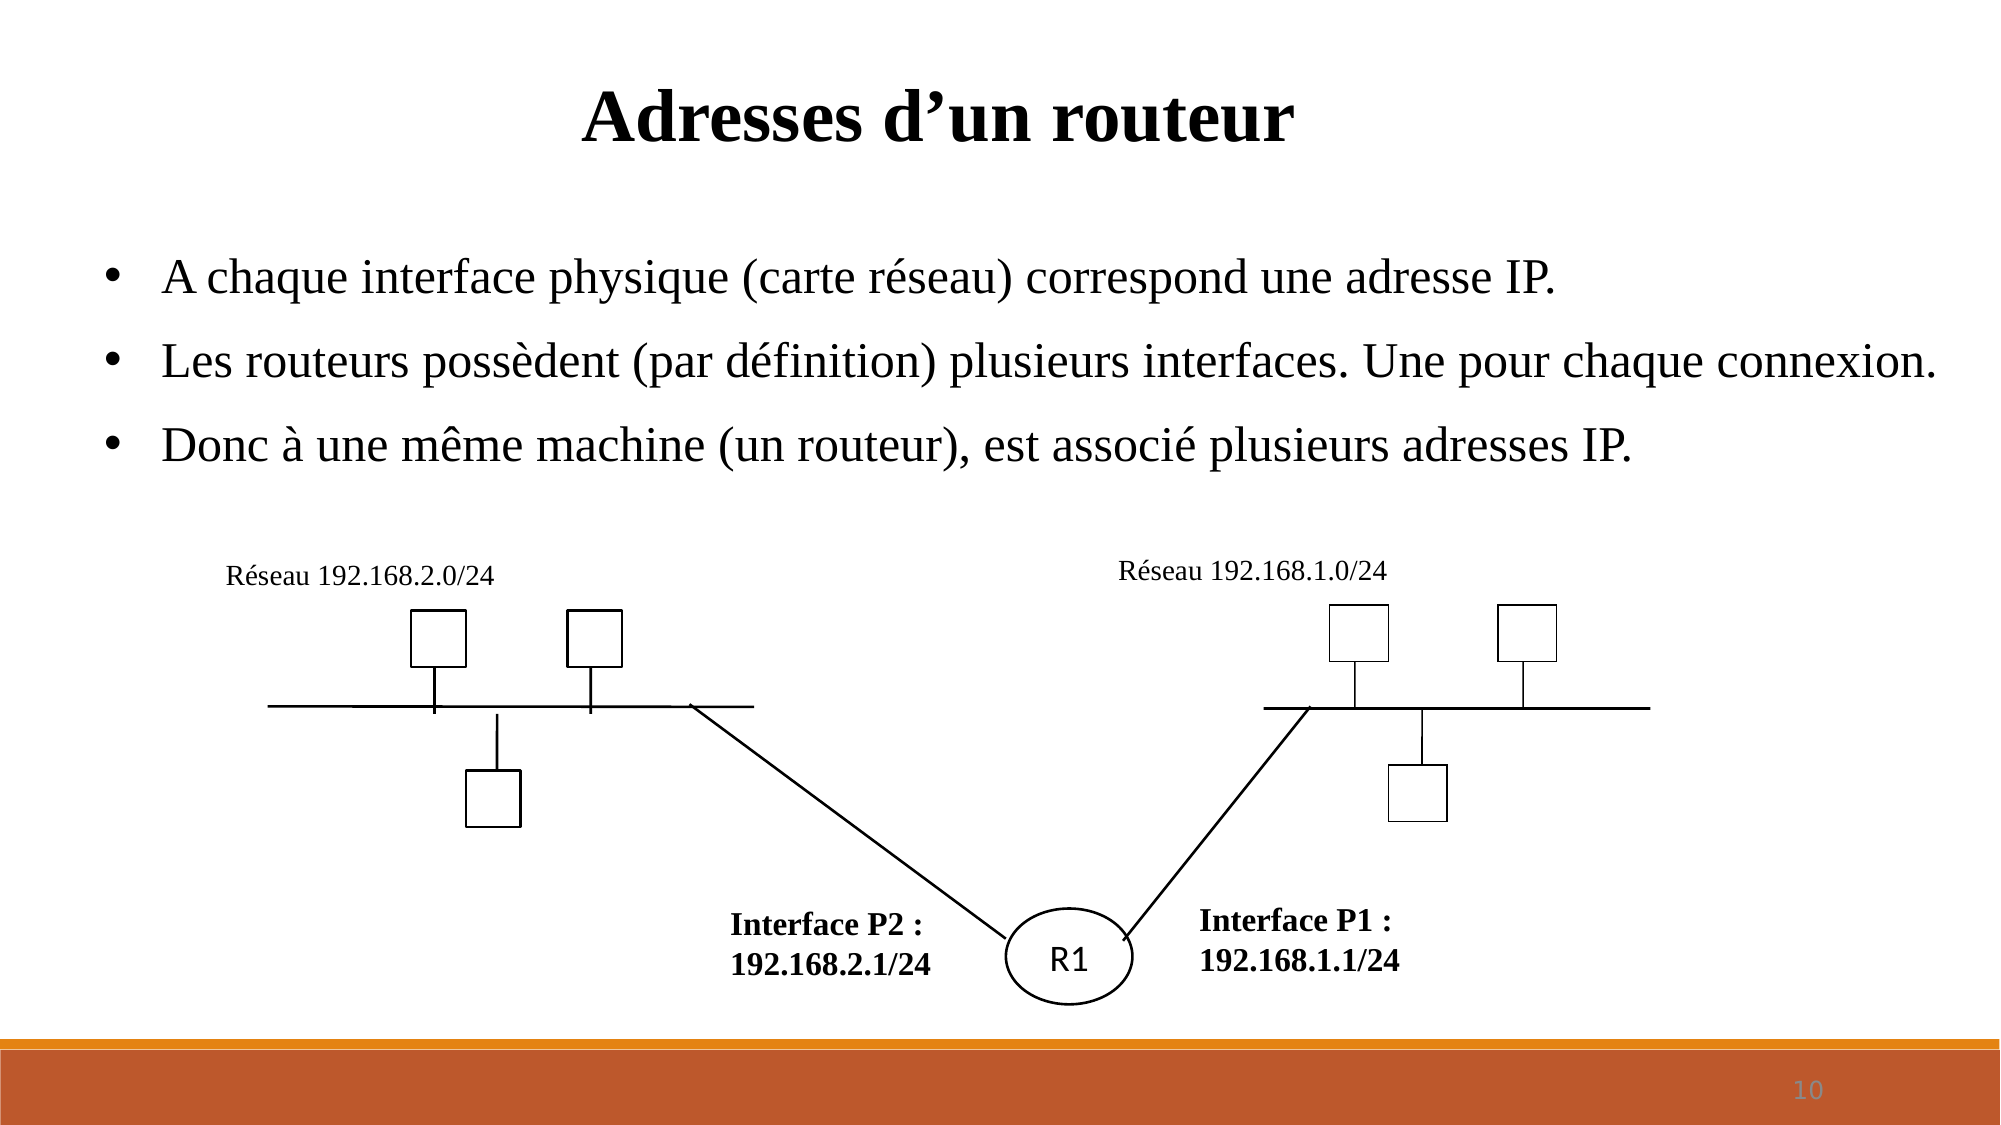

Adresses d’un routeur
A chaque interface physique (carte réseau) correspond une adresse IP.
Les routeurs possèdent (par définition) plusieurs interfaces. Une pour chaque connexion.
Donc à une même machine (un routeur), est associé plusieurs adresses IP.
Réseau 192.168.1.0/24
Réseau 192.168.2.0/24

Interface P1 :
192.168.1.1/24
Interface P2 :
192.168.2.1/24
R1
10